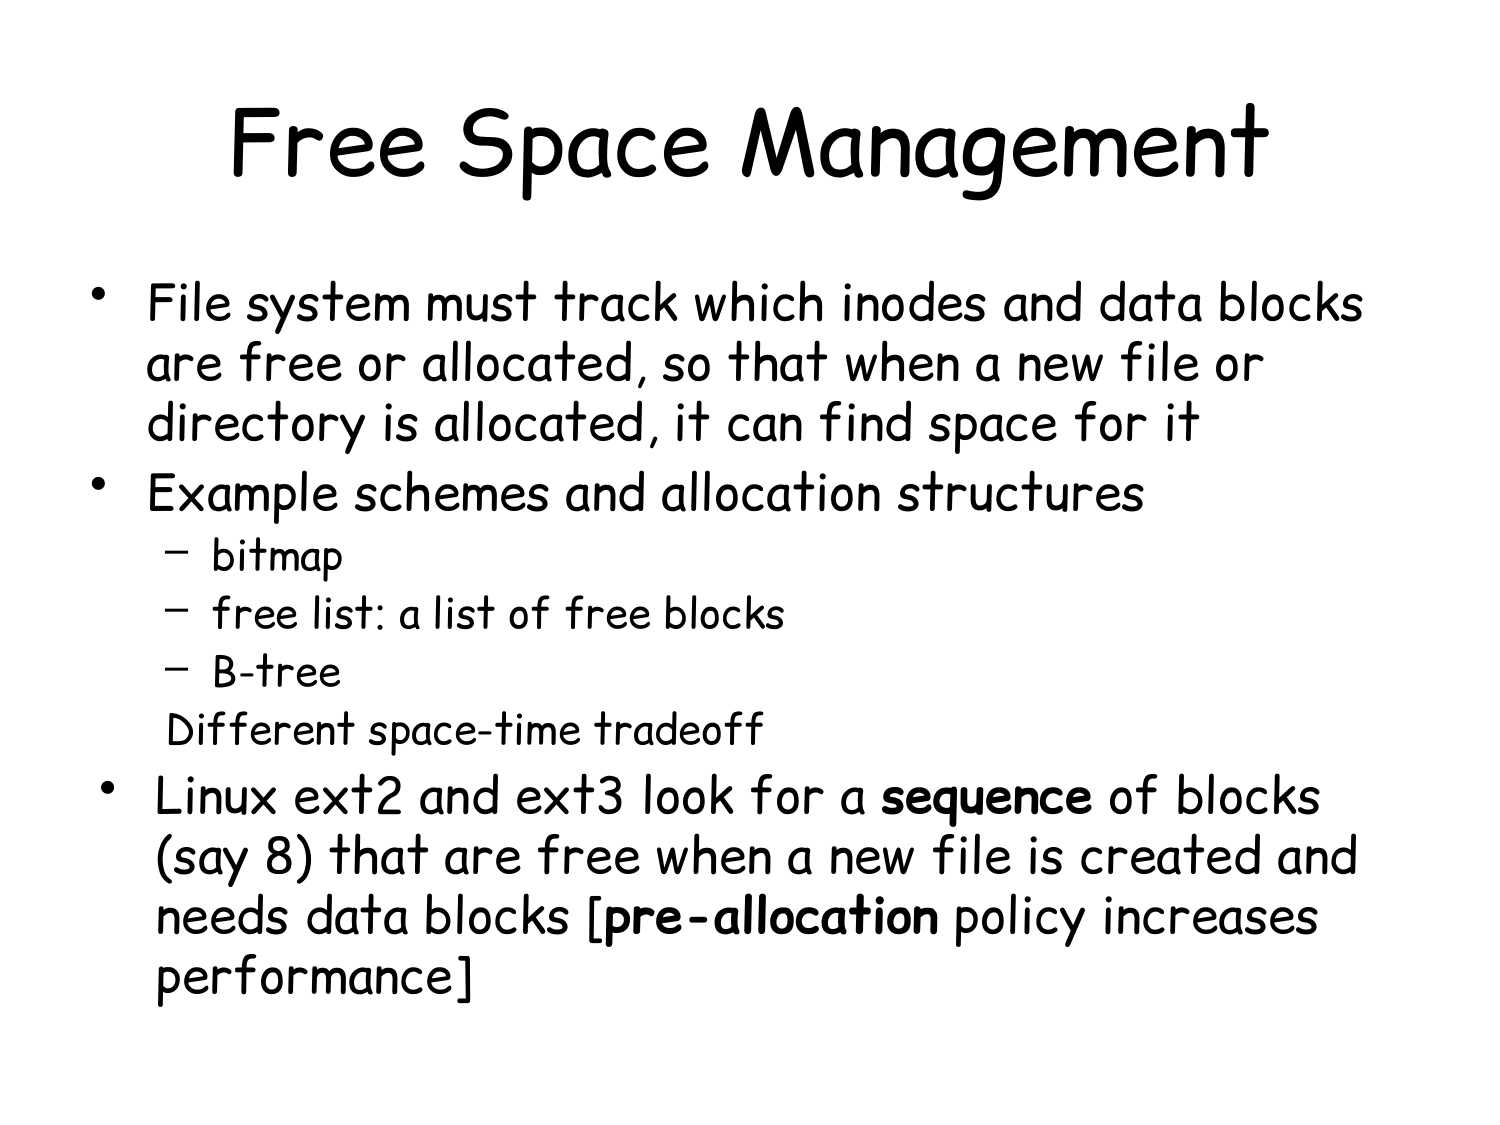

# Free Space Management
File system must track which inodes and data blocks are free or allocated, so that when a new file or directory is allocated, it can find space for it
Example schemes and allocation structures
bitmap
free list: a list of free blocks
B-tree
Different space-time tradeoff
Linux ext2 and ext3 look for a sequence of blocks (say 8) that are free when a new file is created and needs data blocks [pre-allocation policy increases performance]